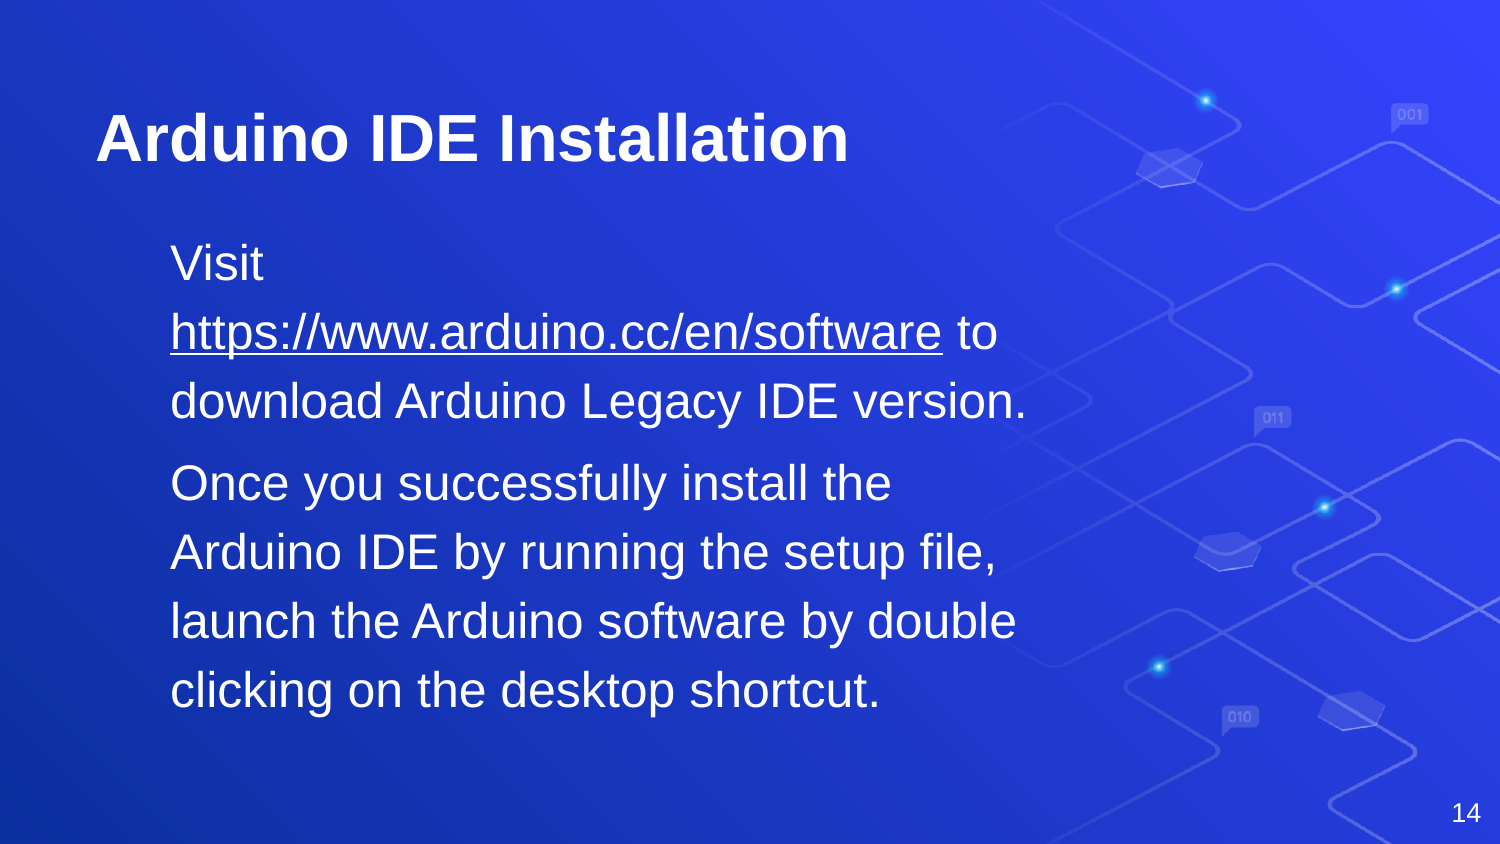

# Arduino IDE Installation
Visit https://www.arduino.cc/en/software to download Arduino Legacy IDE version.
Once you successfully install the Arduino IDE by running the setup file, launch the Arduino software by double clicking on the desktop shortcut.
14